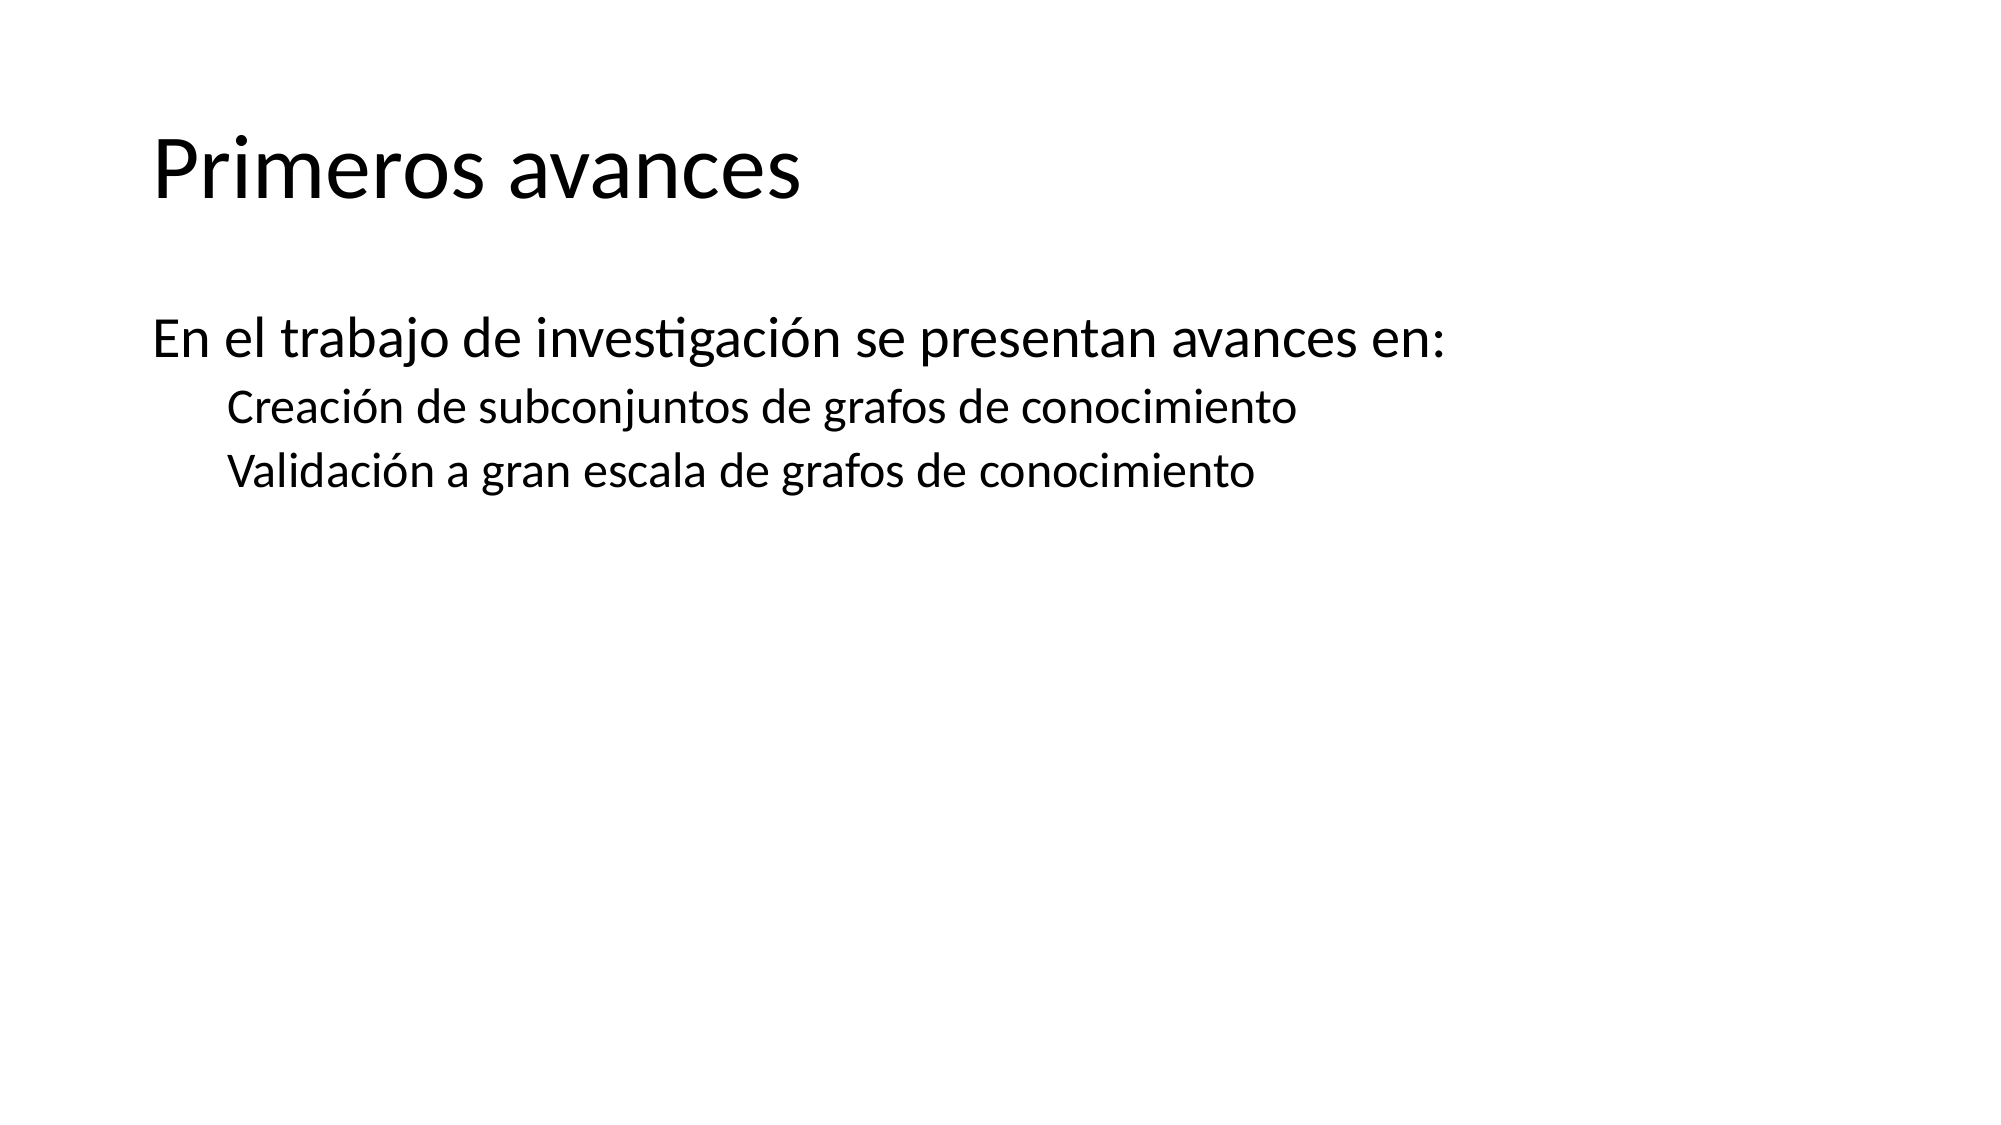

# Primeros avances
En el trabajo de investigación se presentan avances en:
Creación de subconjuntos de grafos de conocimiento
Validación a gran escala de grafos de conocimiento